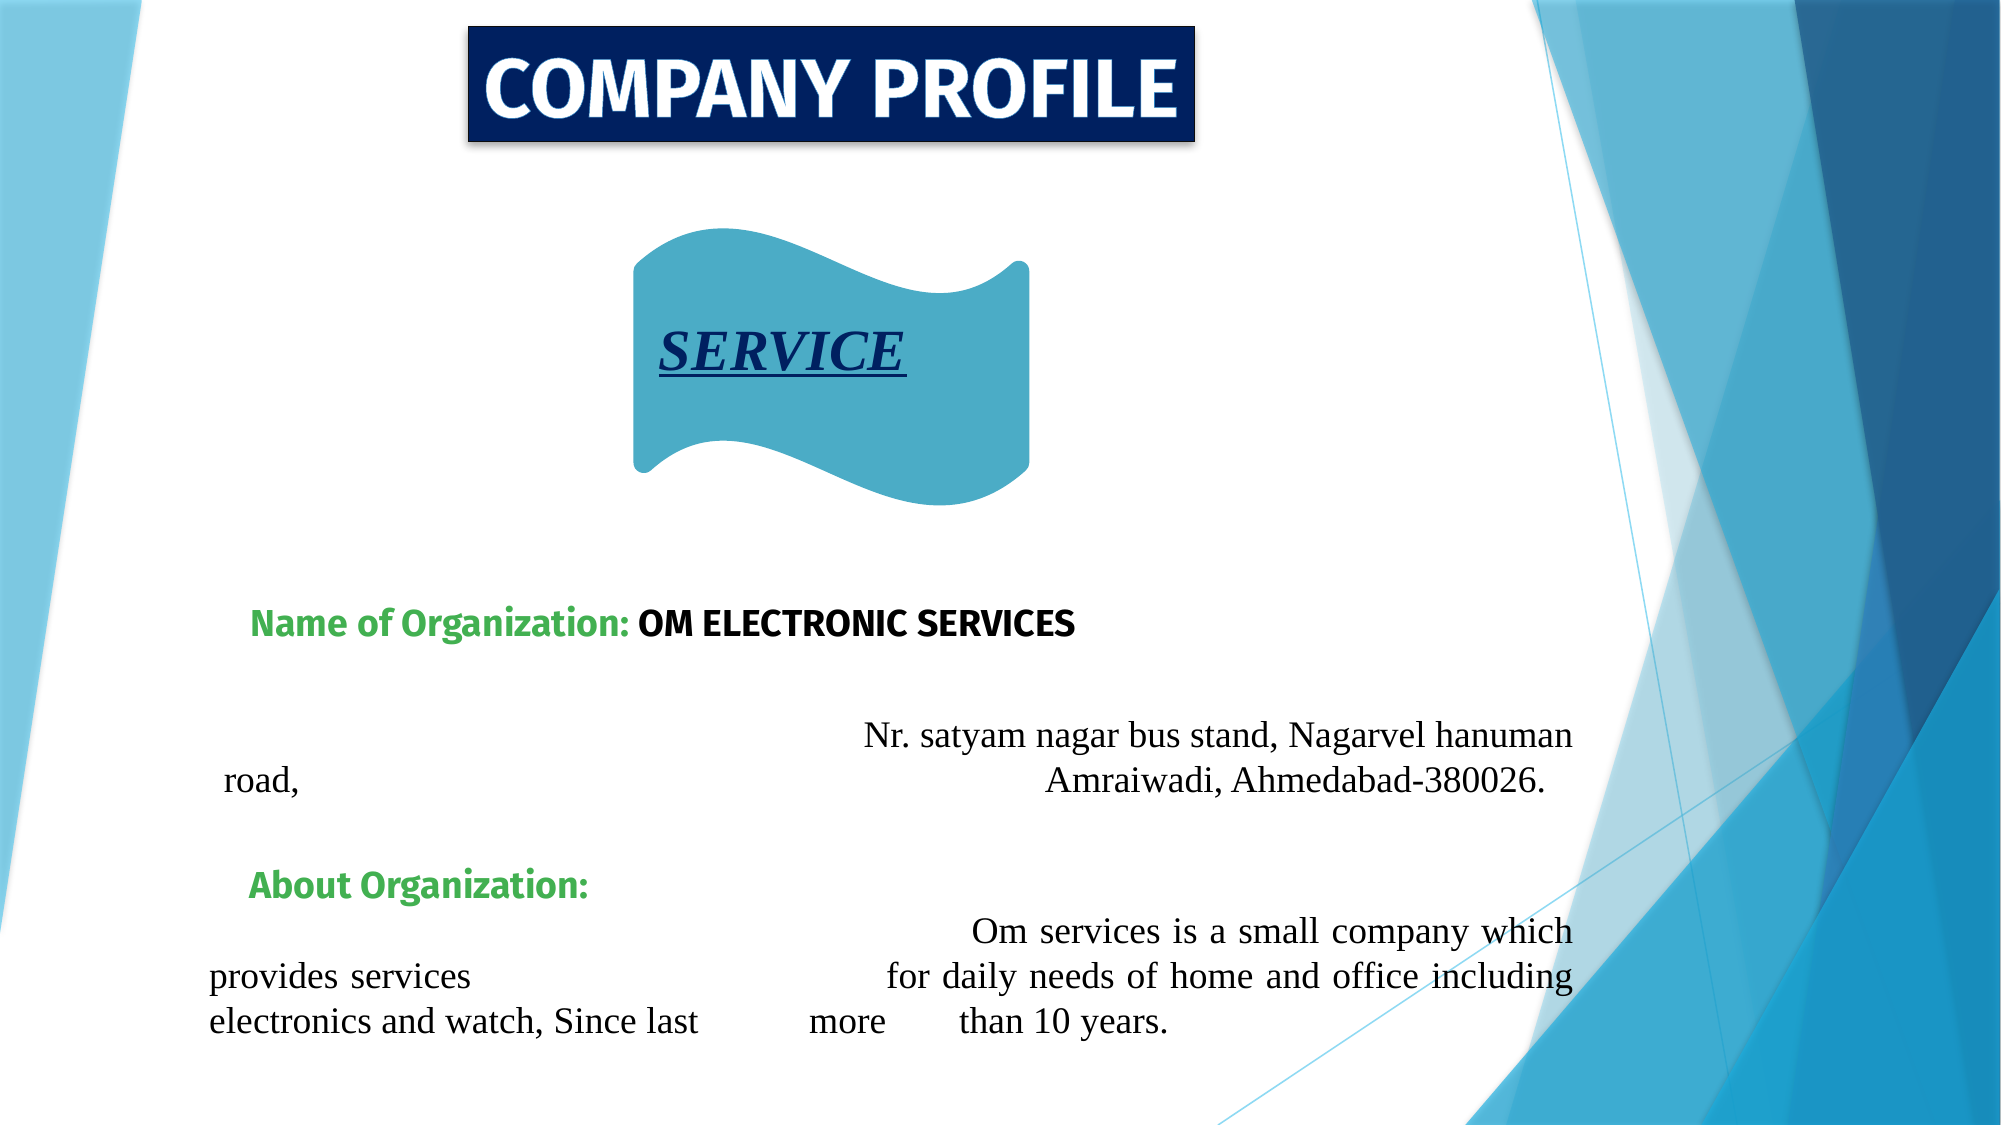

COMPANY PROFILE
SERVICE
   Name of Organization: OM ELECTRONIC SERVICES
				Nr. satyam nagar bus stand, Nagarvel hanuman road,	                                                                       Amraiwadi, Ahmedabad-380026.

    About Organization:
					 Om services is a small company which provides services                           	for daily needs of home and office including electronics and watch, Since last 	more 	than 10 years.